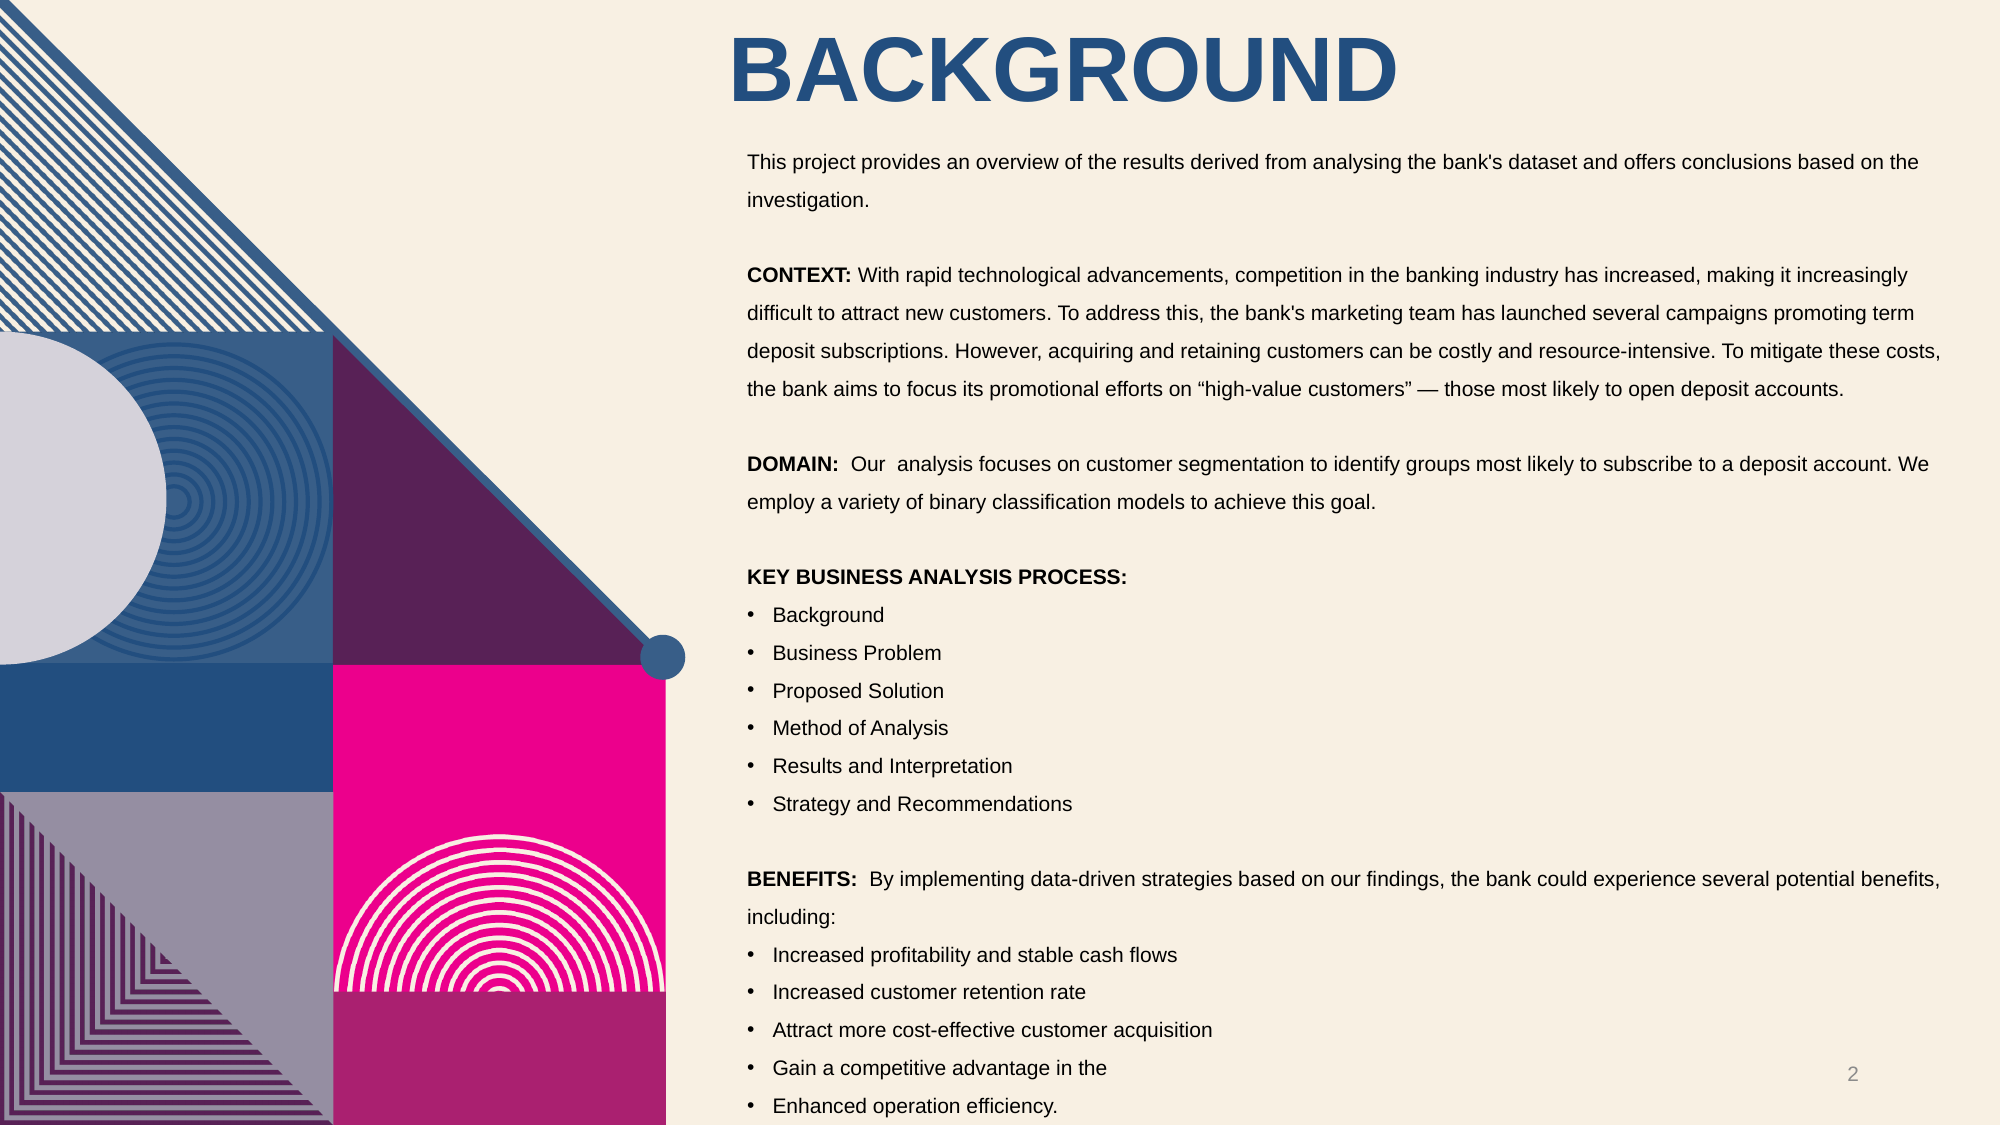

# Background
This project provides an overview of the results derived from analysing the bank's dataset and offers conclusions based on the investigation.

CONTEXT: With rapid technological advancements, competition in the banking industry has increased, making it increasingly difficult to attract new customers. To address this, the bank's marketing team has launched several campaigns promoting term deposit subscriptions. However, acquiring and retaining customers can be costly and resource-intensive. To mitigate these costs, the bank aims to focus its promotional efforts on “high-value customers” — those most likely to open deposit accounts.

DOMAIN:  Our  analysis focuses on customer segmentation to identify groups most likely to subscribe to a deposit account. We employ a variety of binary classification models to achieve this goal.

KEY BUSINESS ANALYSIS PROCESS:
Background
Business Problem
Proposed Solution
Method of Analysis
Results and Interpretation
Strategy and Recommendations

BENEFITS:  By implementing data-driven strategies based on our findings, the bank could experience several potential benefits, including:
Increased profitability and stable cash flows
Increased customer retention rate
Attract more cost-effective customer acquisition
Gain a competitive advantage in the
Enhanced operation efficiency.
2